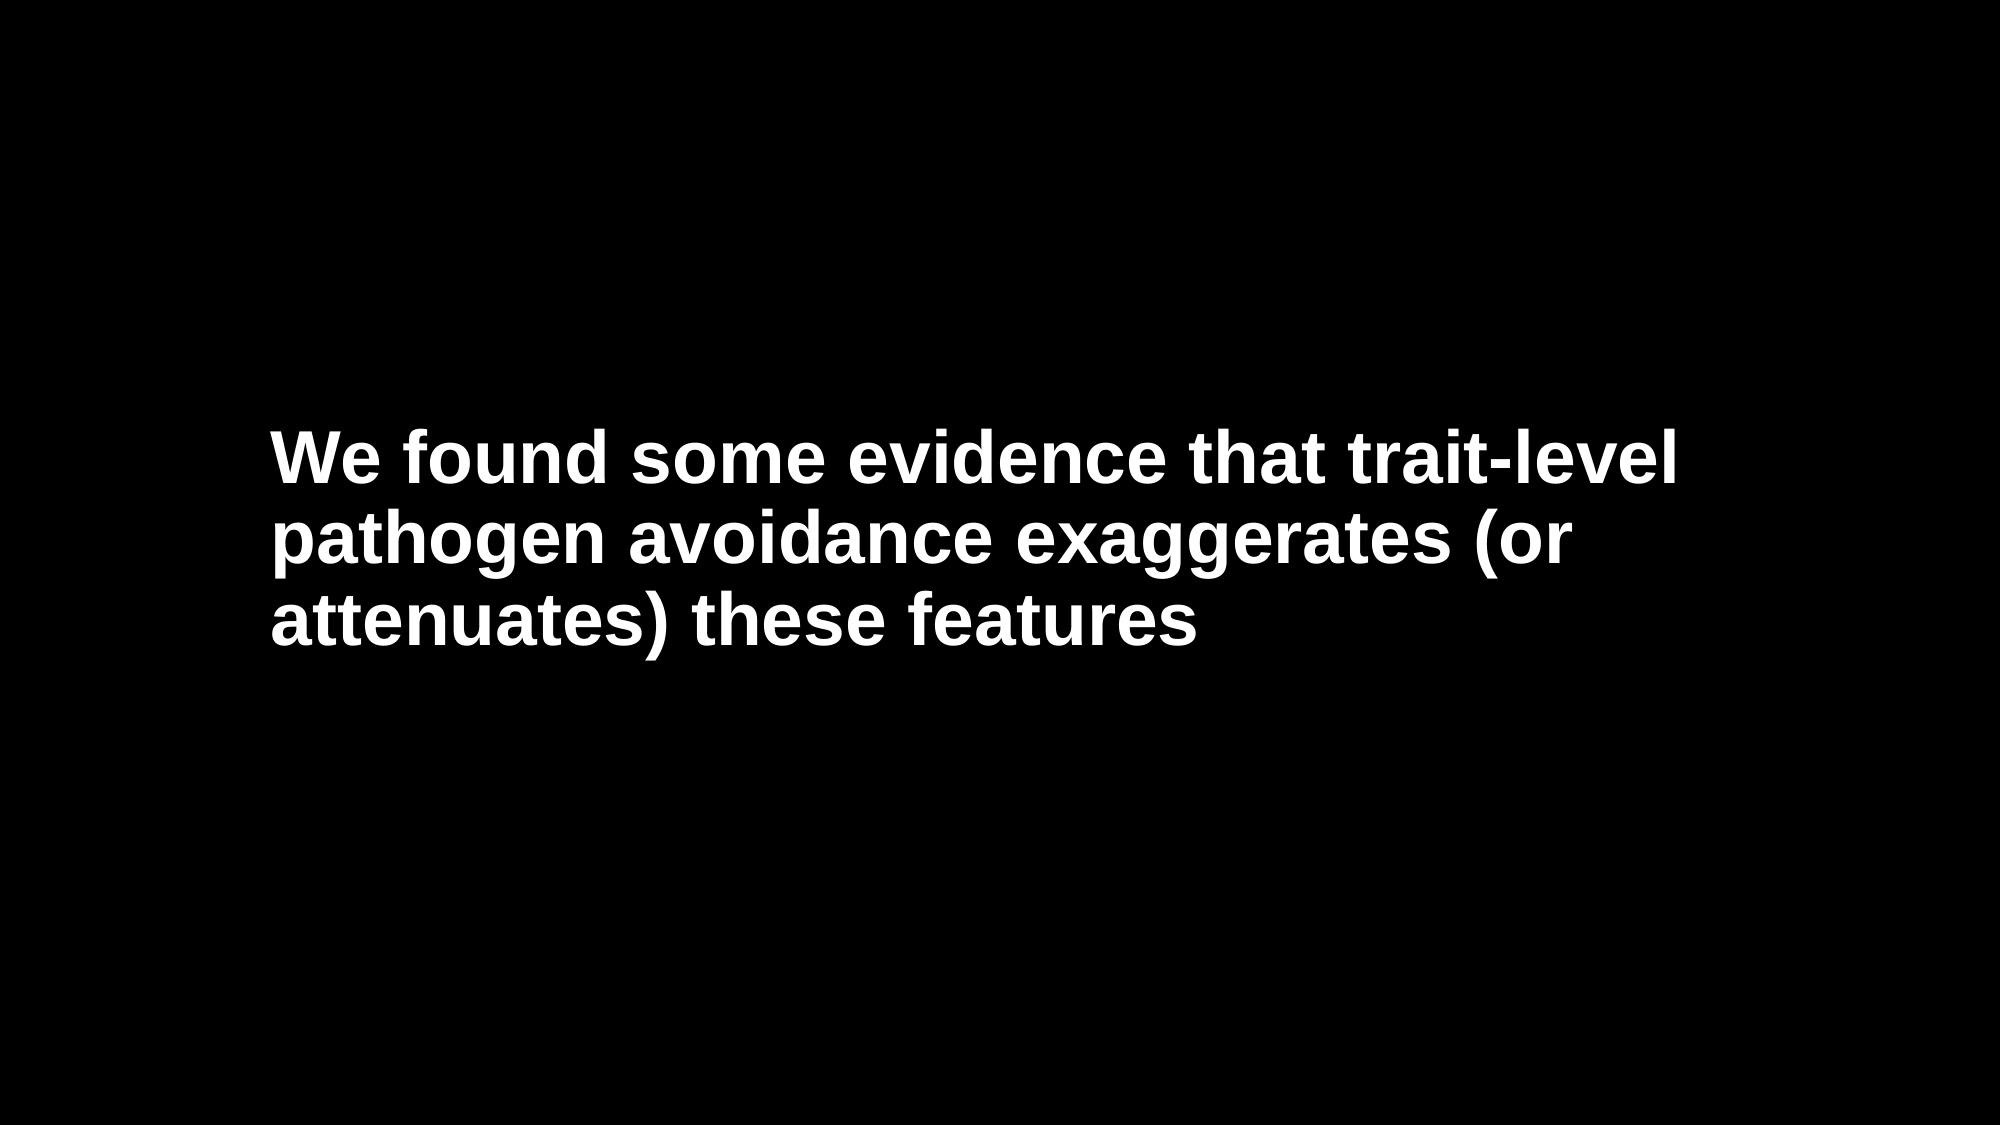

We found some evidence that trait-level pathogen avoidance exaggerates (or attenuates) these features